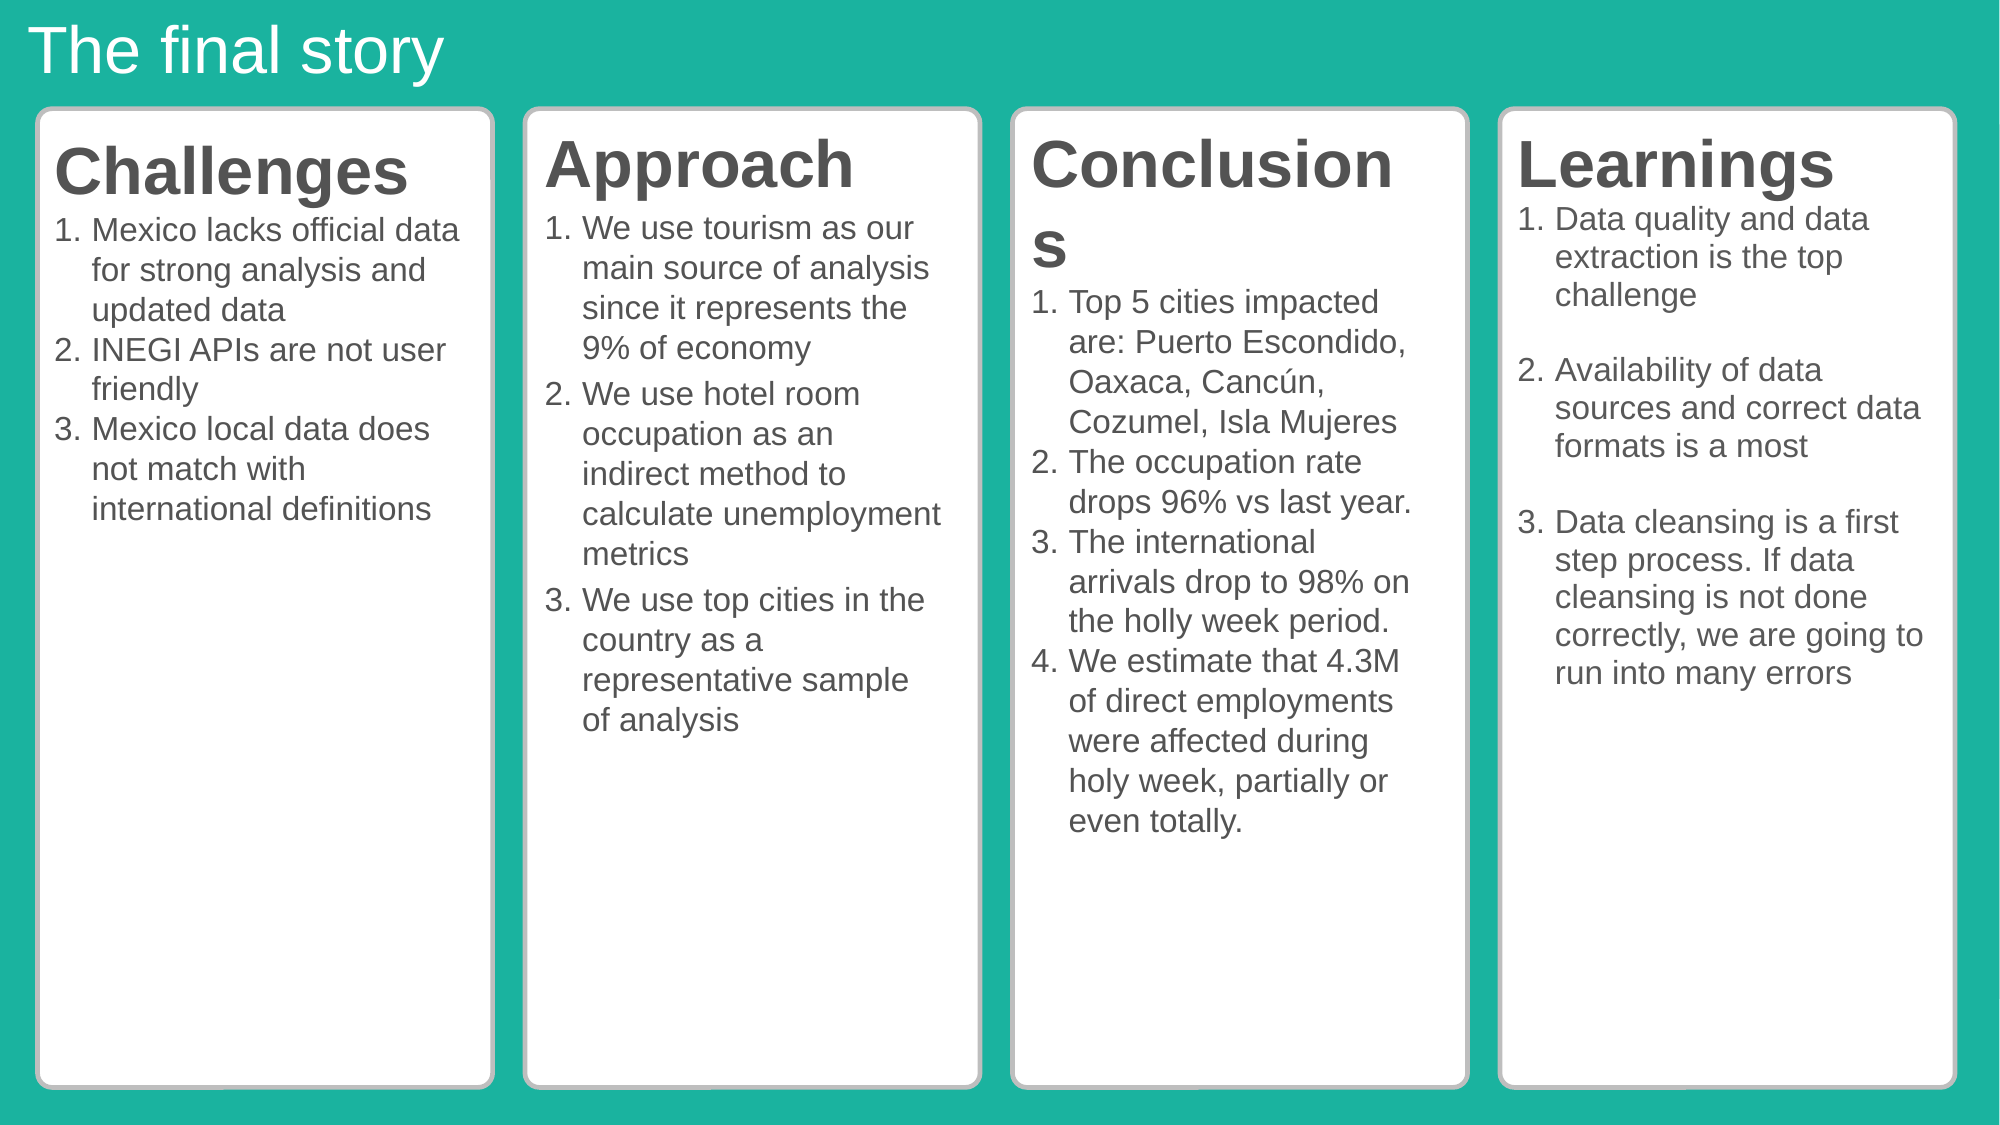

The final story

Approach
We use tourism as our main source of analysis since it represents the 9% of economy
We use hotel room occupation as an indirect method to calculate unemployment metrics
We use top cities in the country as a representative sample of analysis
Conclusions
Top 5 cities impacted are: Puerto Escondido, Oaxaca, Cancún, Cozumel, Isla Mujeres
The occupation rate drops 96% vs last year.
The international arrivals drop to 98% on the holly week period.
We estimate that 4.3M of direct employments were affected during holy week, partially or even totally.
Learnings
Data quality and data extraction is the top challenge
Availability of data sources and correct data formats is a most
Data cleansing is a first step process. If data cleansing is not done correctly, we are going to run into many errors
Challenges
Mexico lacks official data for strong analysis and updated data
INEGI APIs are not user friendly
Mexico local data does not match with international definitions
# Slide 5